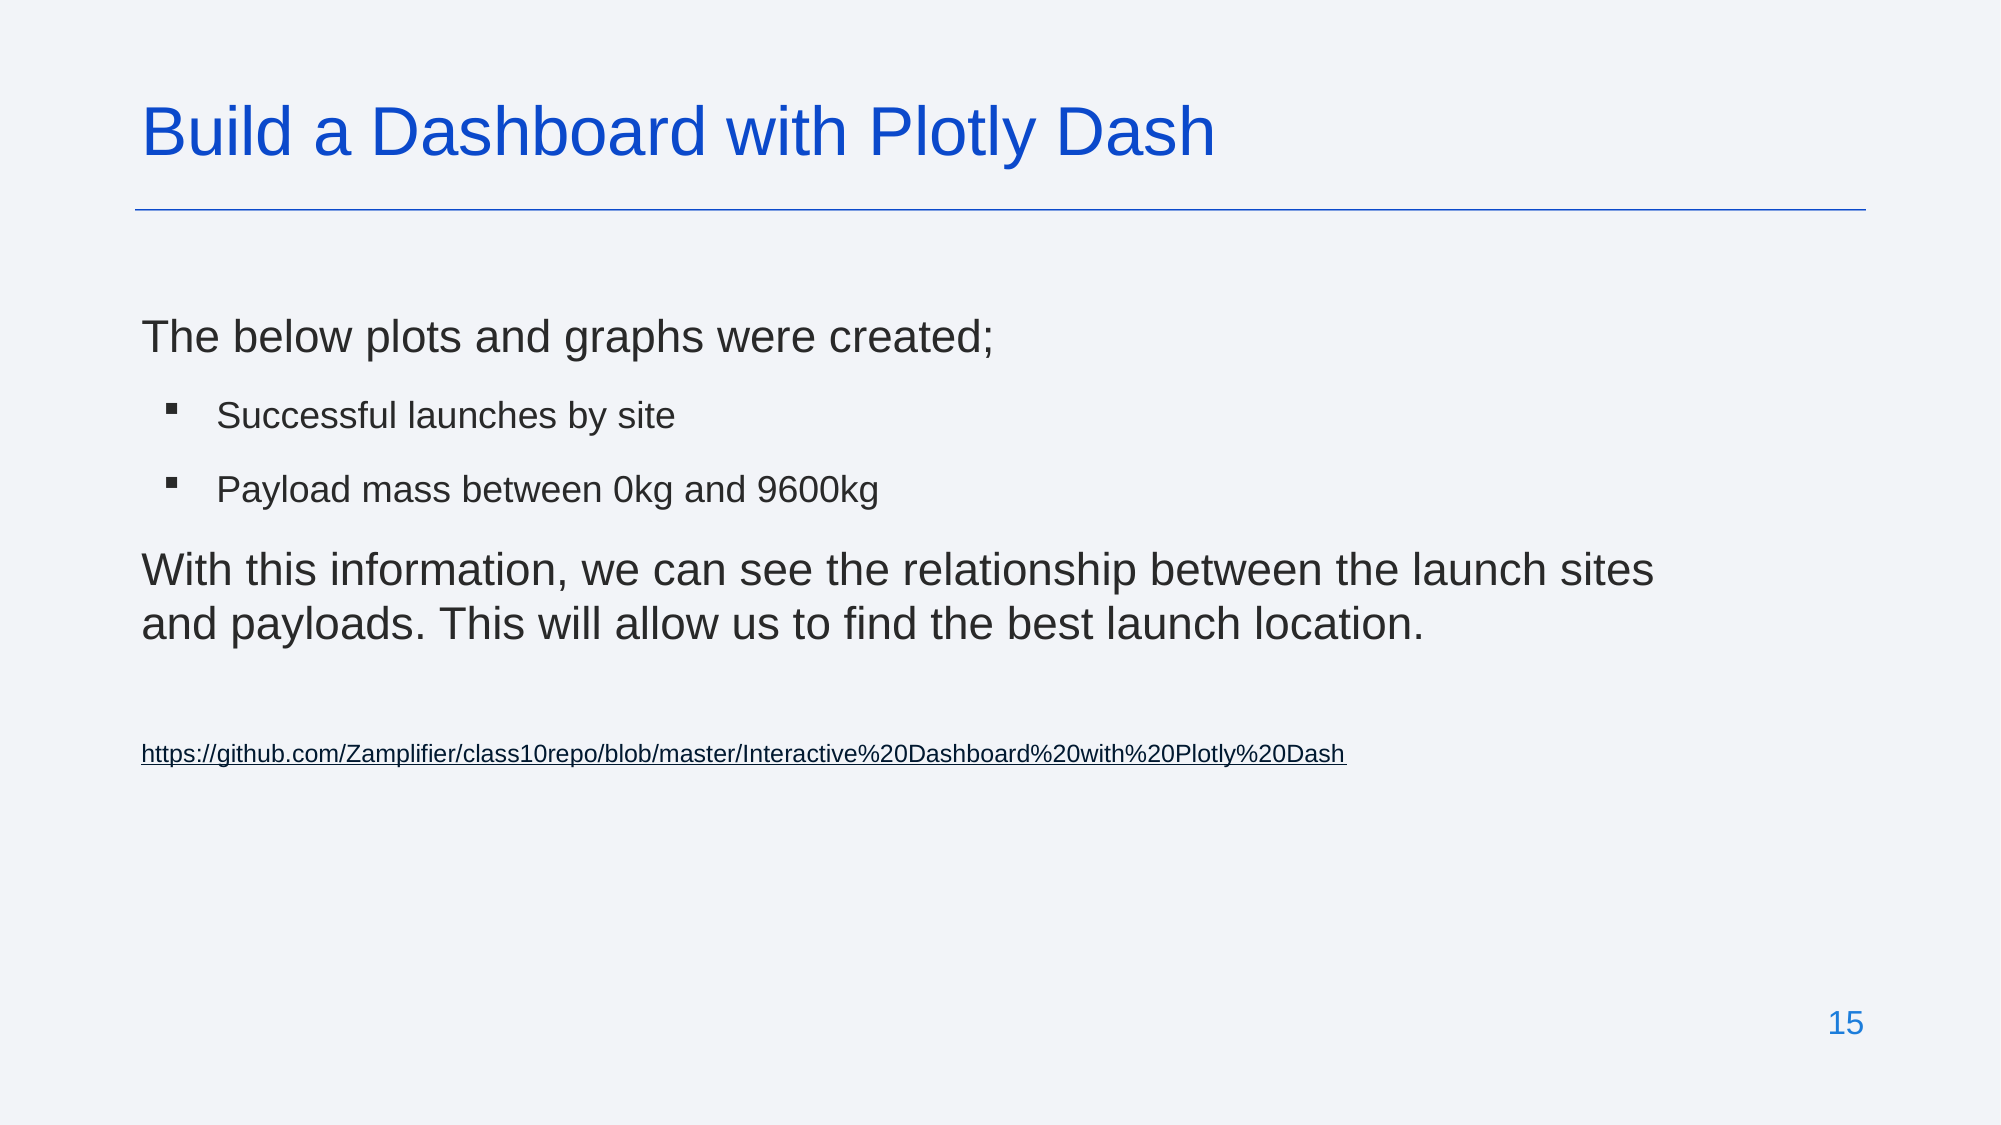

Build a Dashboard with Plotly Dash
The below plots and graphs were created;
Successful launches by site
Payload mass between 0kg and 9600kg
With this information, we can see the relationship between the launch sites and payloads. This will allow us to find the best launch location.

https://github.com/Zamplifier/class10repo/blob/master/Interactive%20Dashboard%20with%20Plotly%20Dash

15